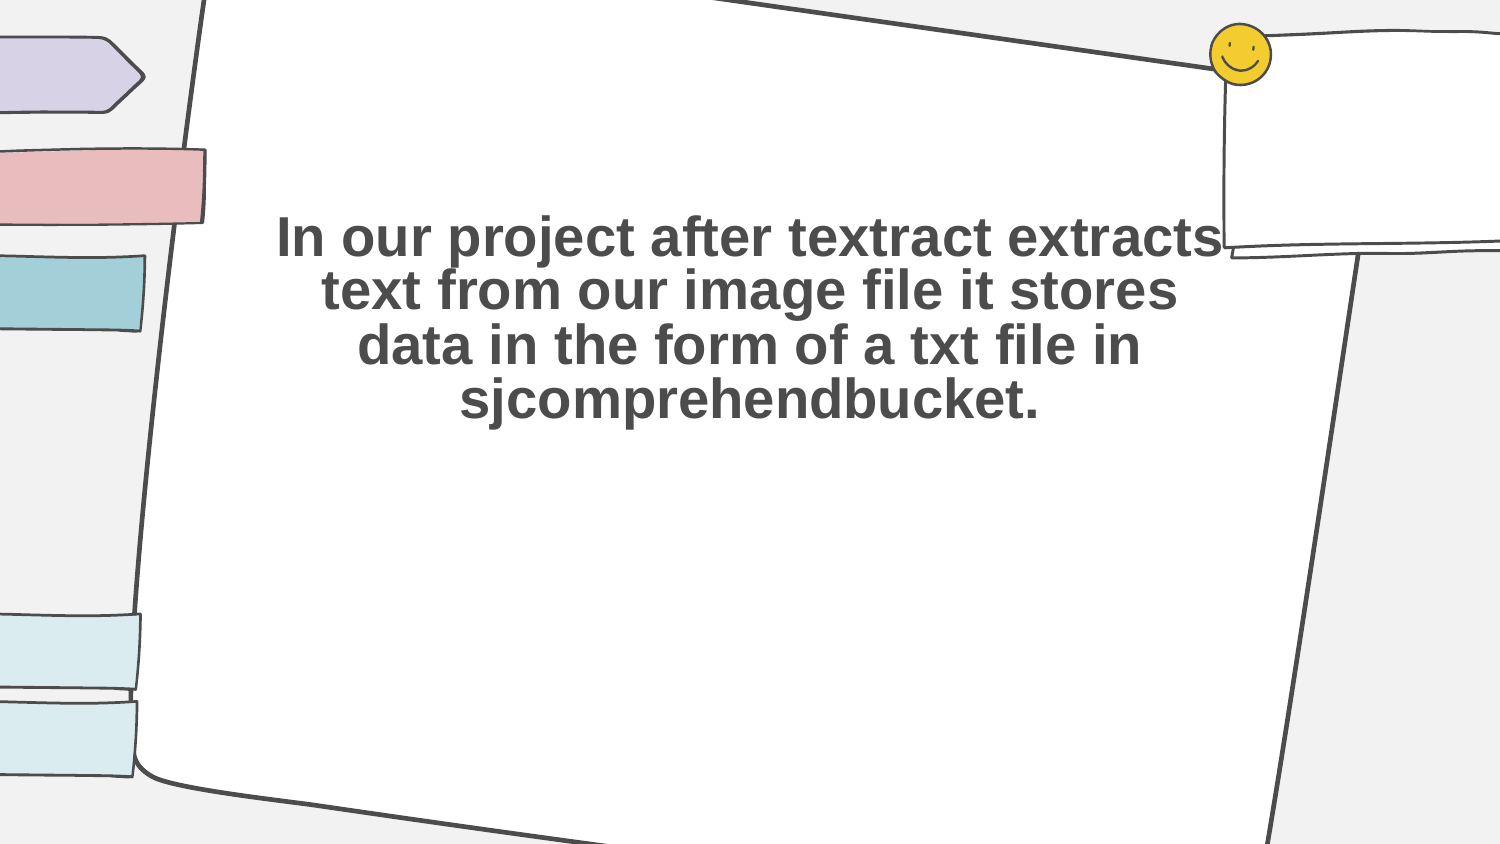

# In our project after textract extracts text from our image file it stores data in the form of a txt file in sjcomprehendbucket.